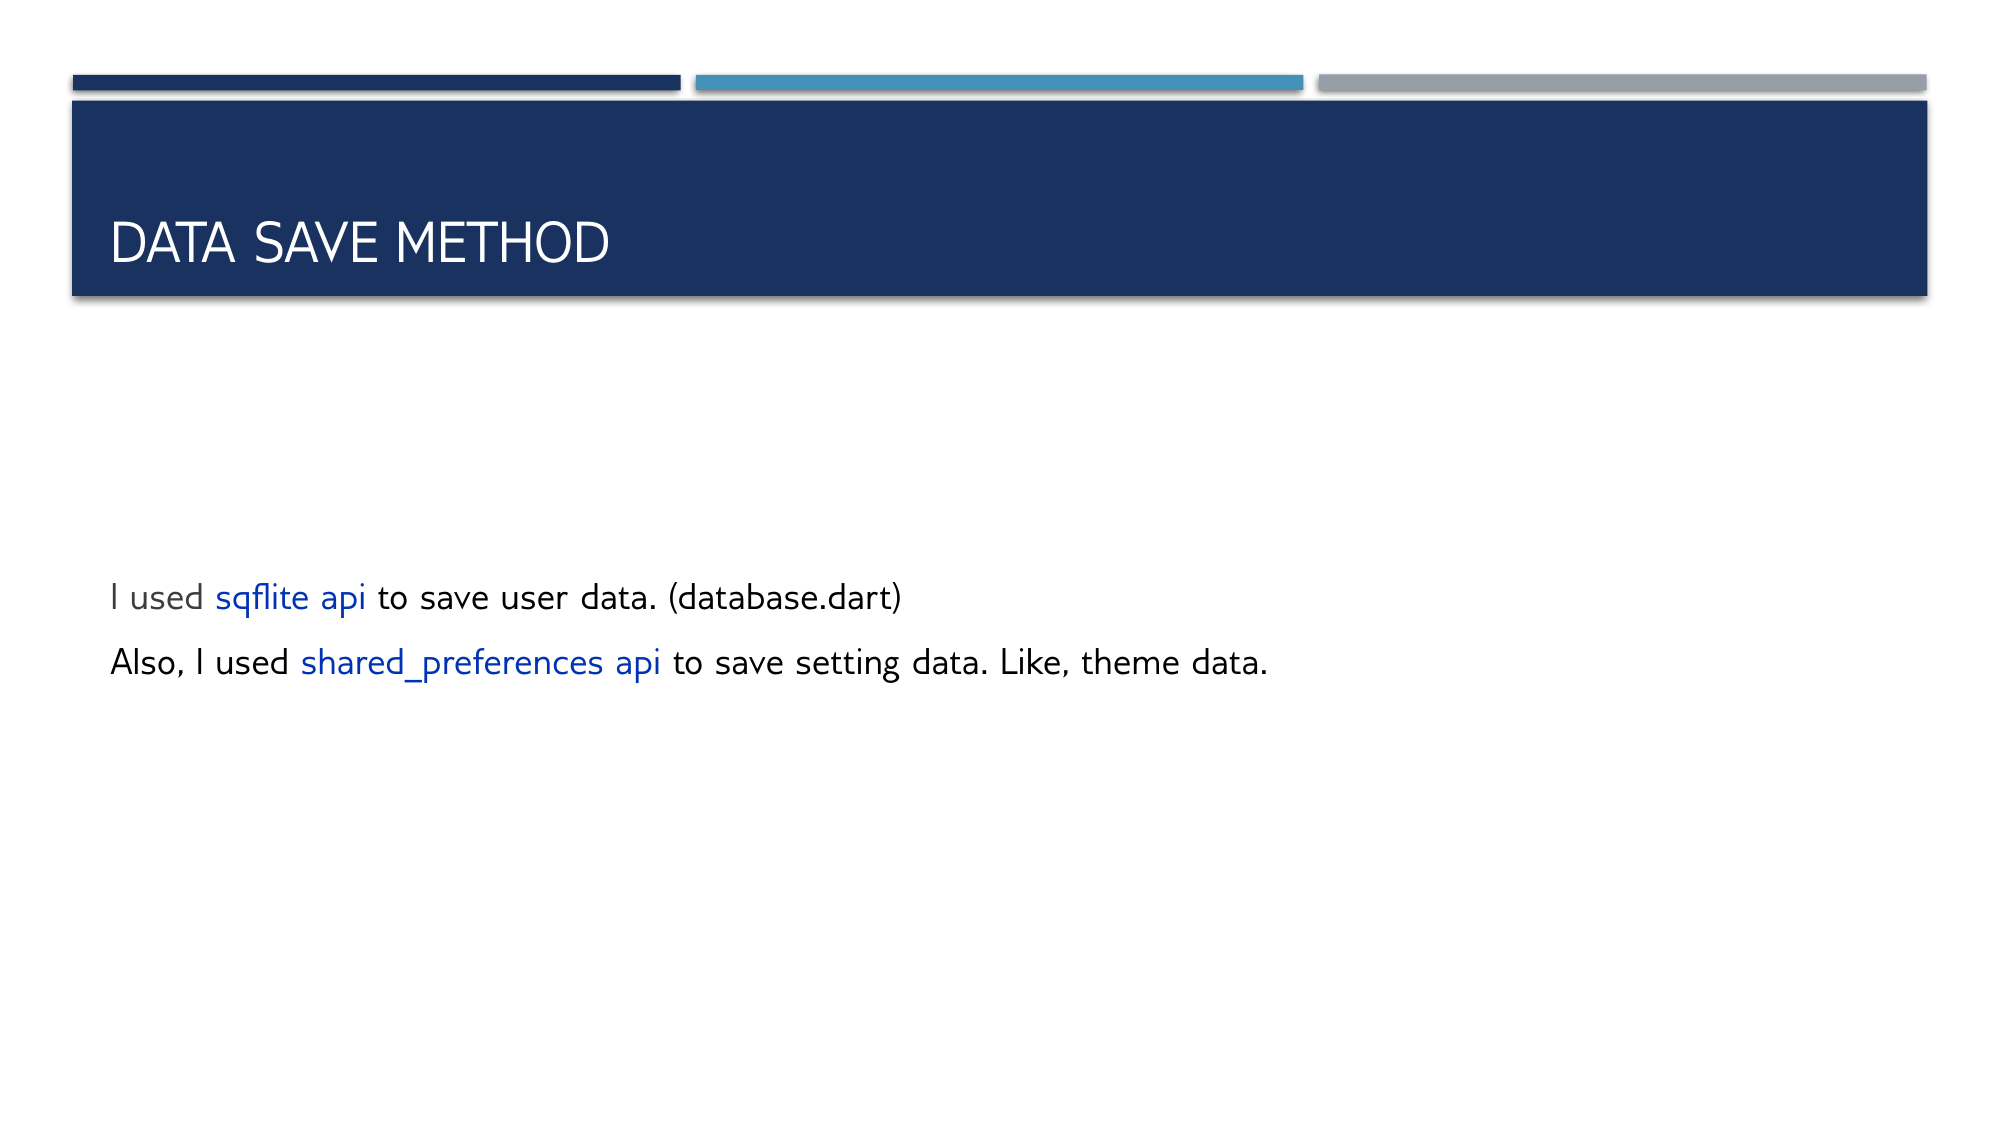

# data save method
I used sqflite api to save user data. (database.dart)
Also, I used shared_preferences api to save setting data. Like, theme data.